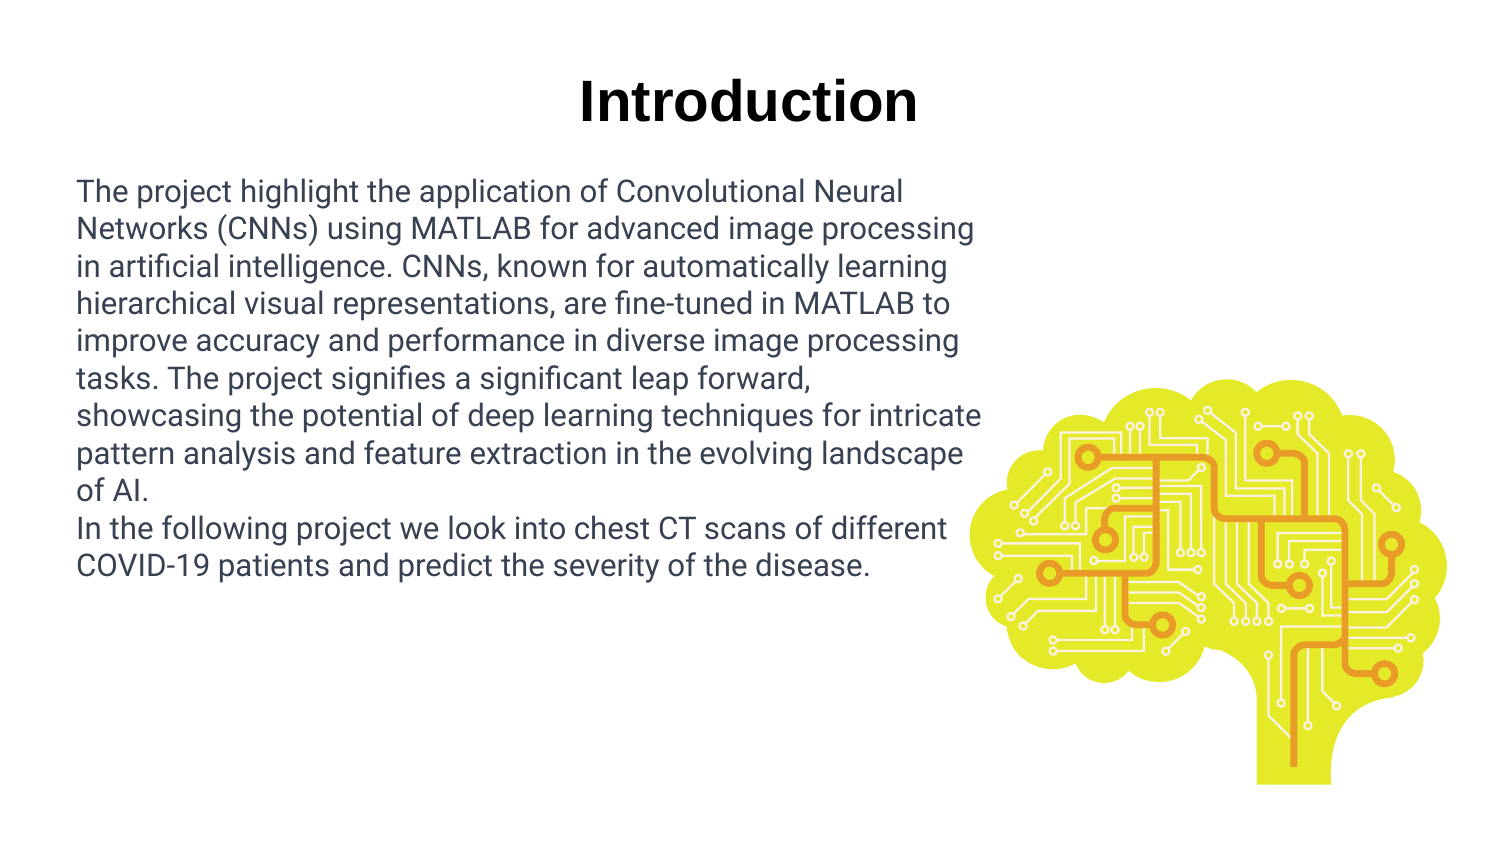

# Introduction
The project highlight the application of Convolutional Neural Networks (CNNs) using MATLAB for advanced image processing in artificial intelligence. CNNs, known for automatically learning hierarchical visual representations, are fine-tuned in MATLAB to improve accuracy and performance in diverse image processing tasks. The project signifies a significant leap forward, showcasing the potential of deep learning techniques for intricate pattern analysis and feature extraction in the evolving landscape of AI.
In the following project we look into chest CT scans of different COVID-19 patients and predict the severity of the disease.